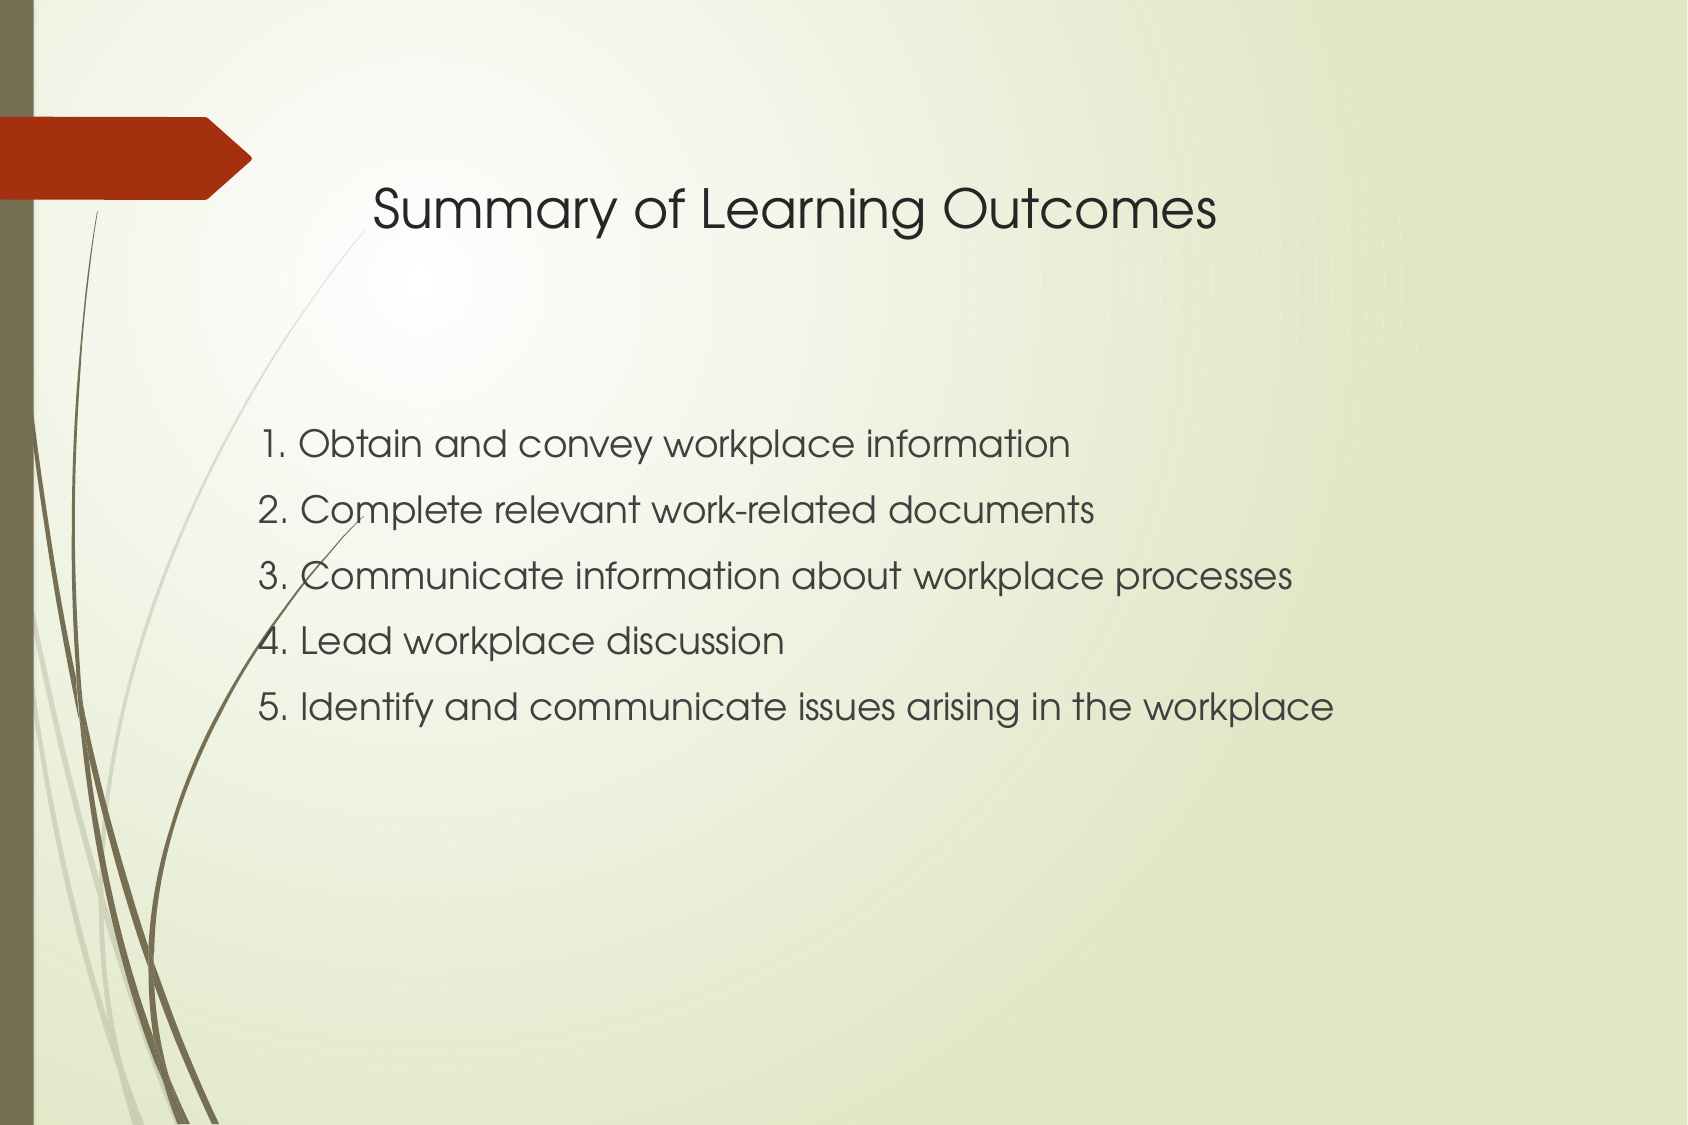

# Summary of Learning Outcomes
1. Obtain and convey workplace information
2. Complete relevant work-related documents
3. Communicate information about workplace processes
4. Lead workplace discussion
5. Identify and communicate issues arising in the workplace